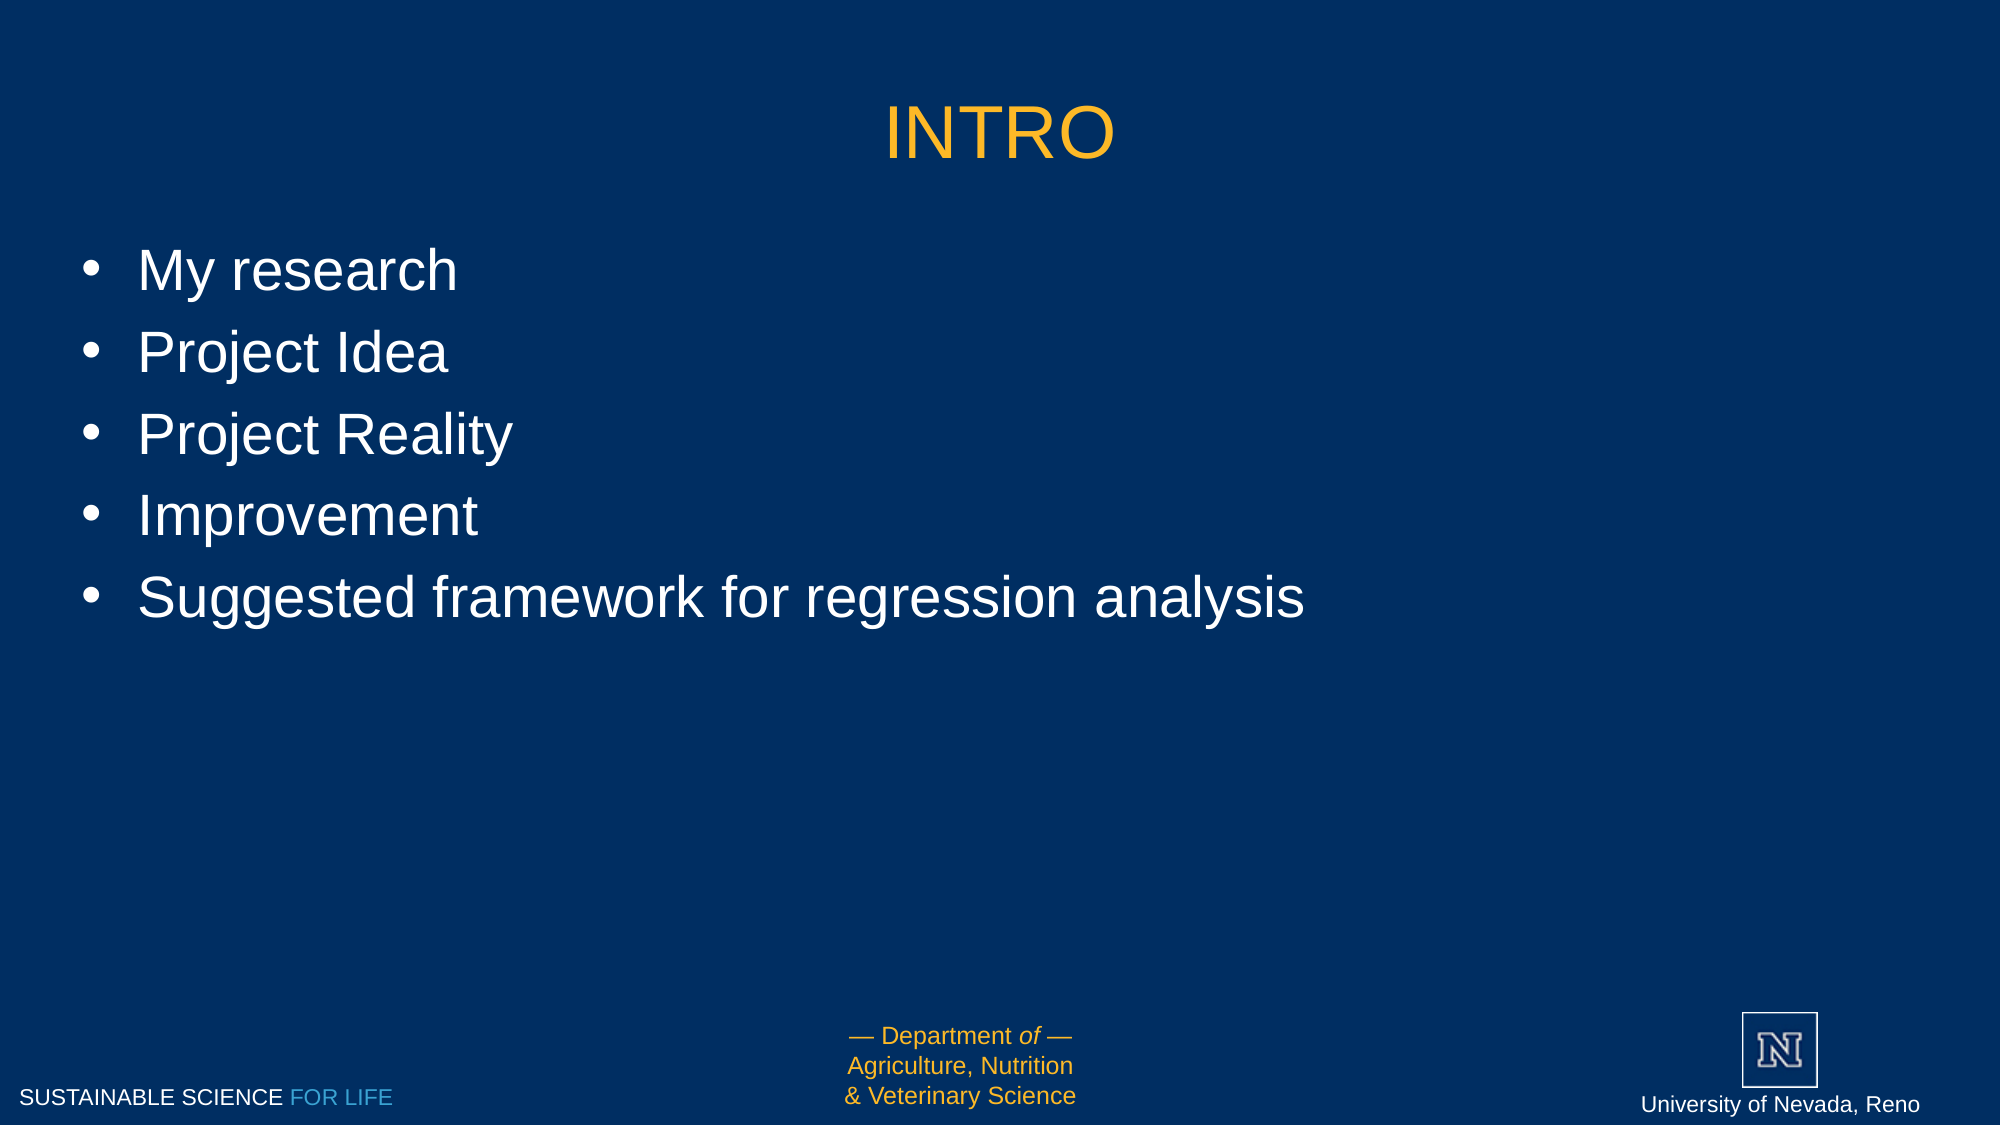

# Intro
My research
Project Idea
Project Reality
Improvement
Suggested framework for regression analysis